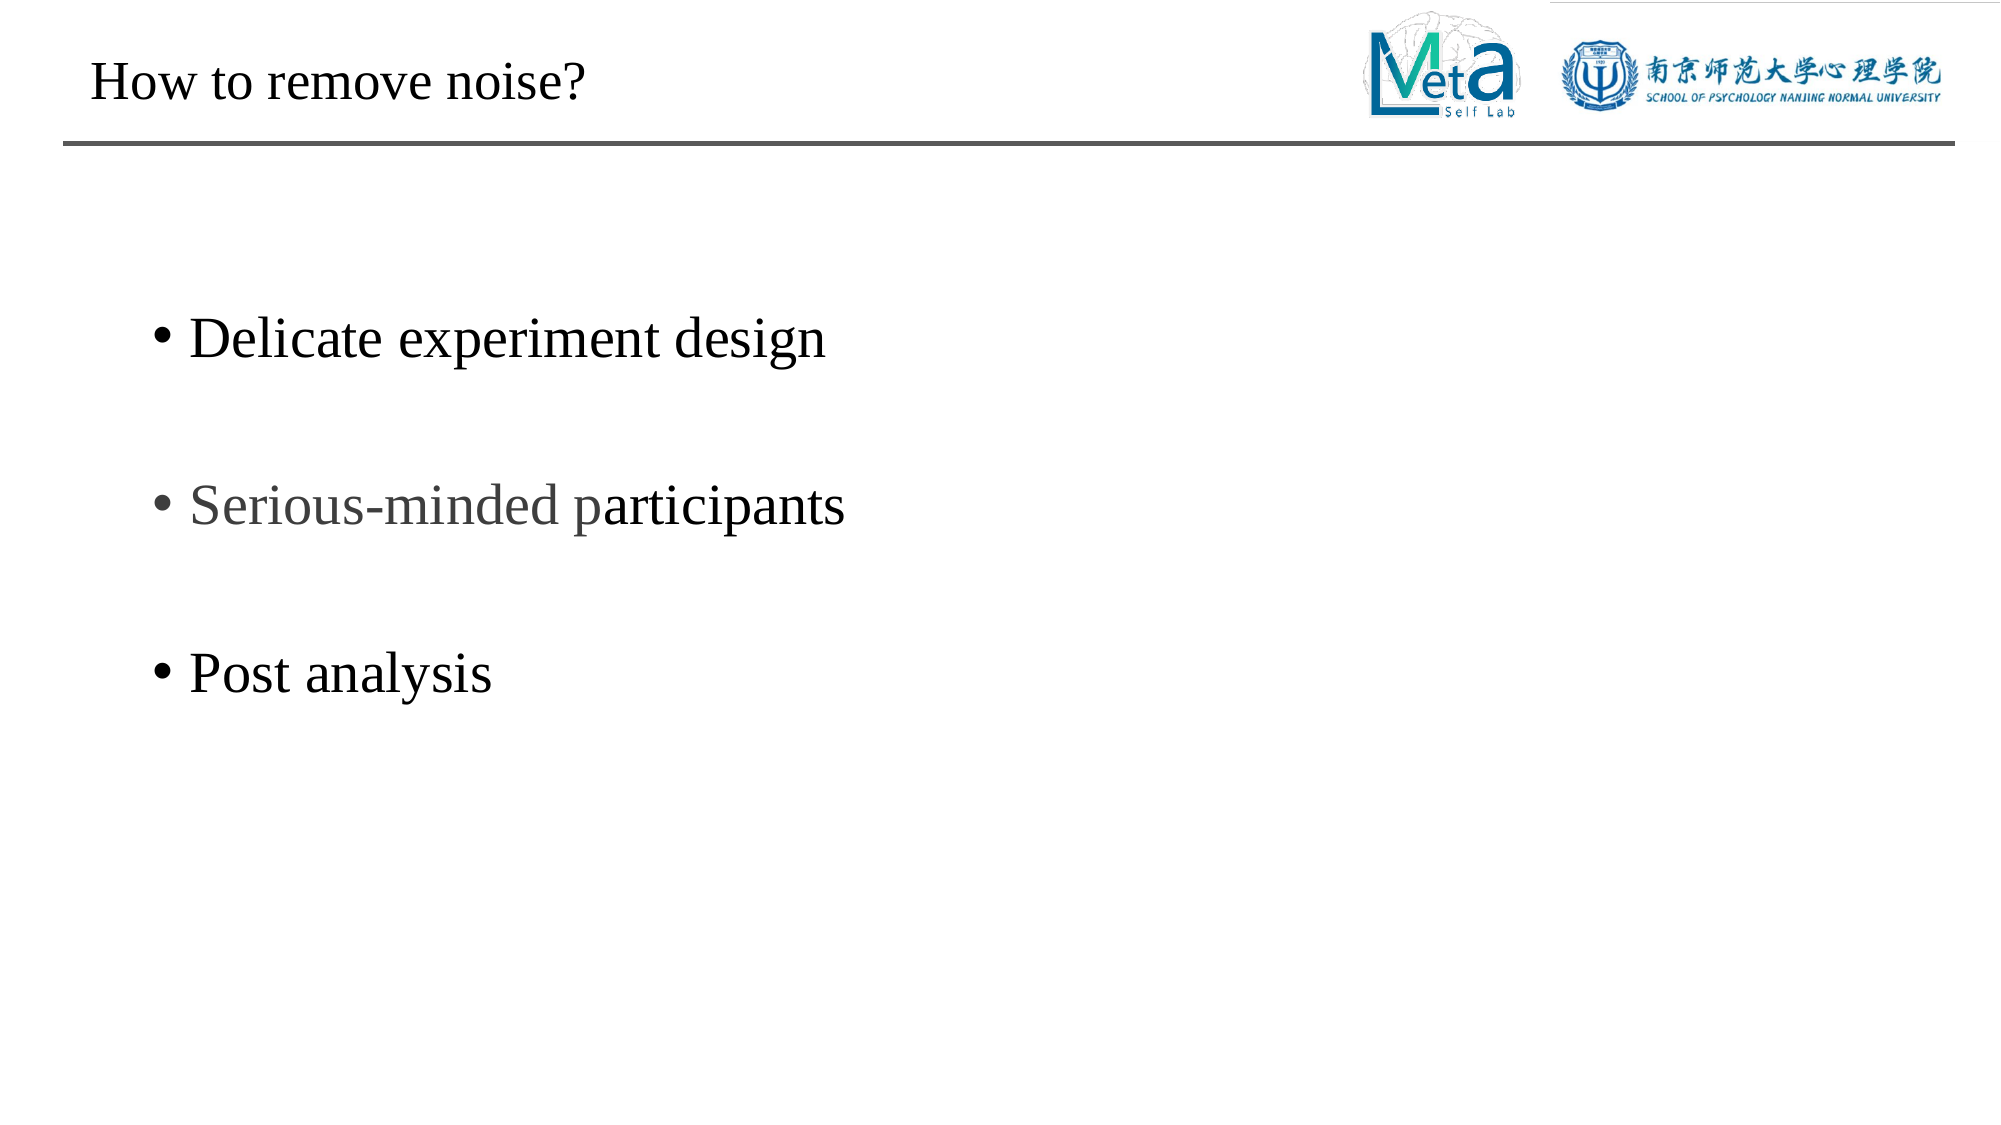

How to remove noise?
Delicate experiment design

Serious-minded participants

Post analysis